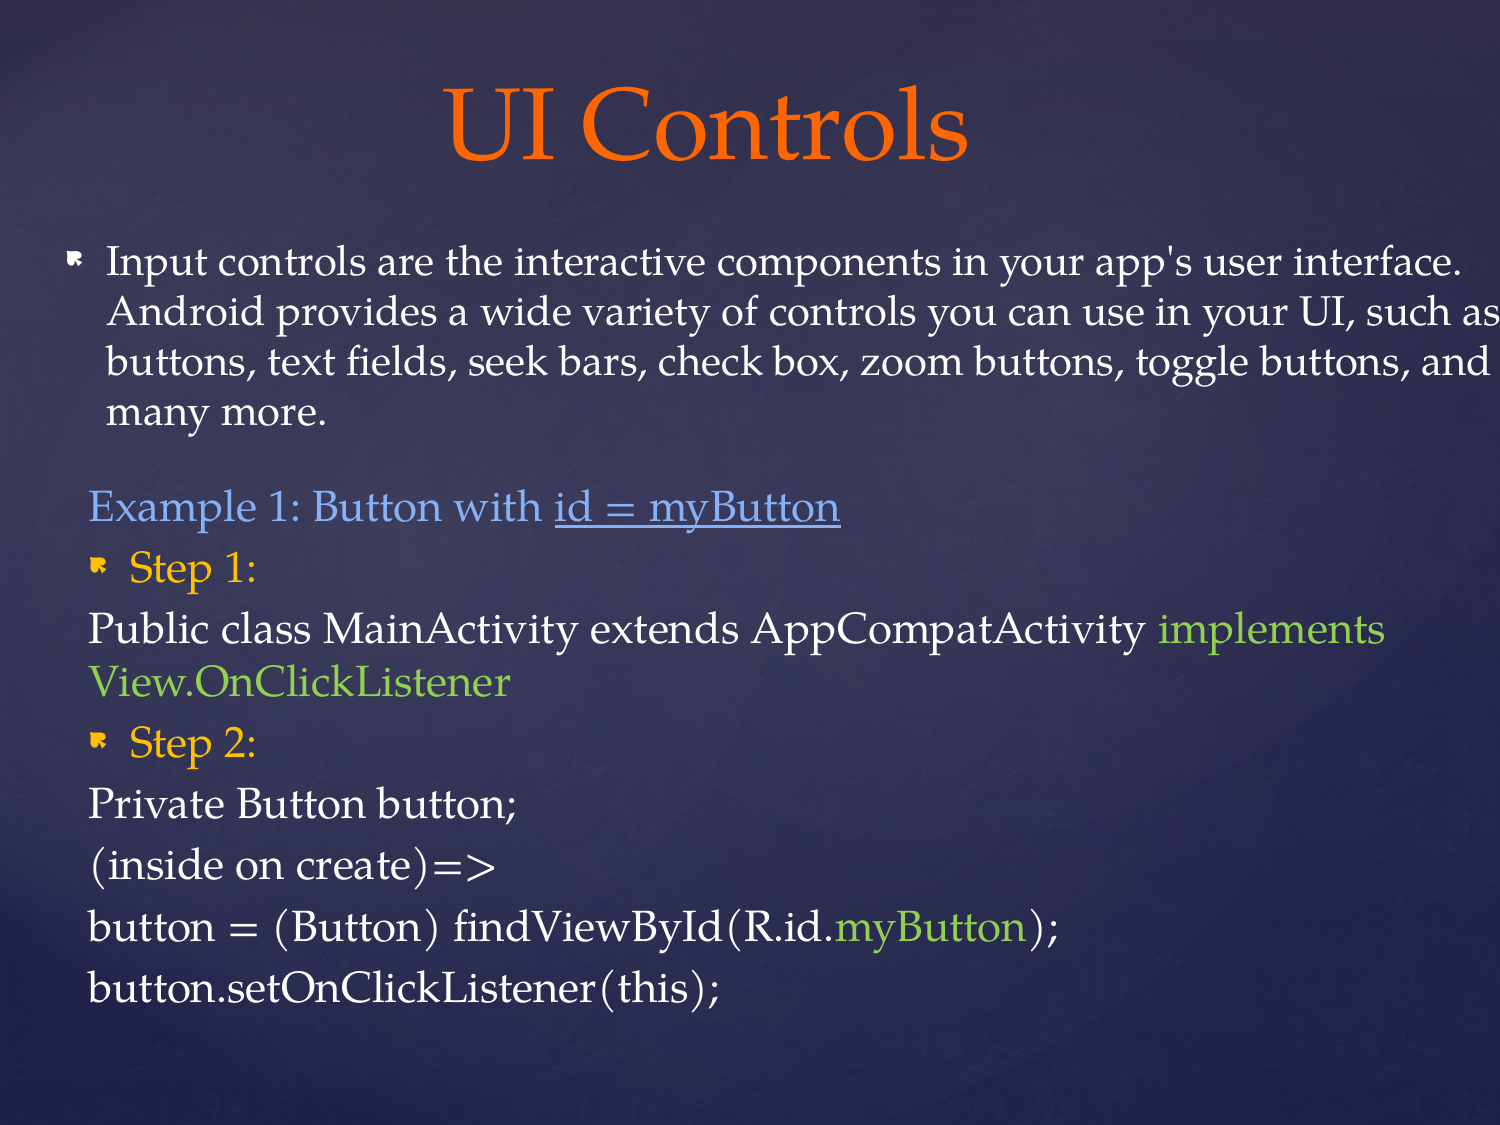

# UI Controls
Input controls are the interactive components in your app's user interface. Android provides a wide variety of controls you can use in your UI, such as buttons, text fields, seek bars, check box, zoom buttons, toggle buttons, and many more.
Example 1: Button with id = myButton
Step 1:
Public class MainActivity extends AppCompatActivity implements View.OnClickListener
Step 2:
Private Button button;
(inside on create)=>
button = (Button) findViewById(R.id.myButton);
button.setOnClickListener(this);